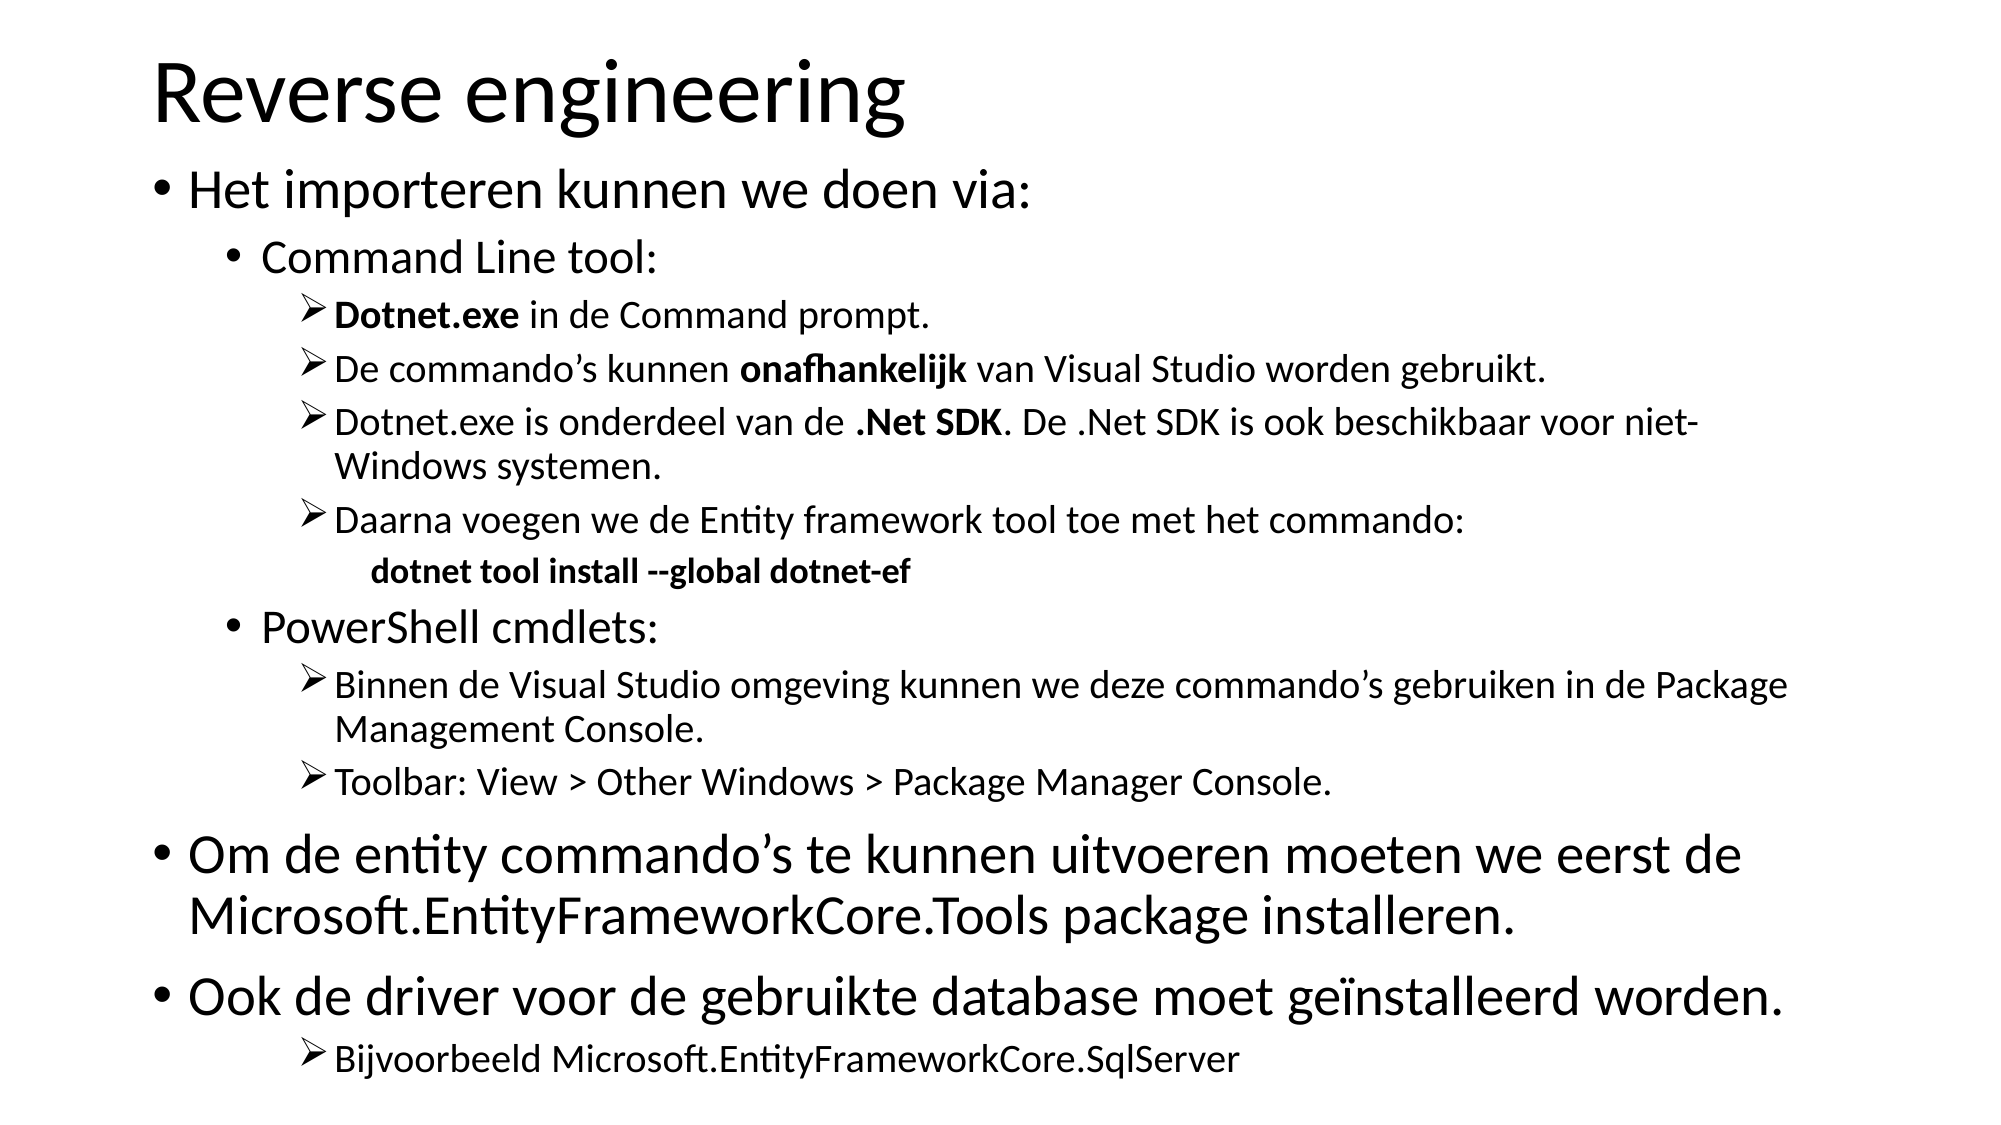

# Reverse engineering
Het importeren kunnen we doen via:
Command Line tool:
Dotnet.exe in de Command prompt.
De commando’s kunnen onafhankelijk van Visual Studio worden gebruikt.
Dotnet.exe is onderdeel van de .Net SDK. De .Net SDK is ook beschikbaar voor niet-Windows systemen.
Daarna voegen we de Entity framework tool toe met het commando:
dotnet tool install --global dotnet-ef
PowerShell cmdlets:
Binnen de Visual Studio omgeving kunnen we deze commando’s gebruiken in de Package Management Console.
Toolbar: View > Other Windows > Package Manager Console.
Om de entity commando’s te kunnen uitvoeren moeten we eerst de Microsoft.EntityFrameworkCore.Tools package installeren.
Ook de driver voor de gebruikte database moet geïnstalleerd worden.
Bijvoorbeeld Microsoft.EntityFrameworkCore.SqlServer